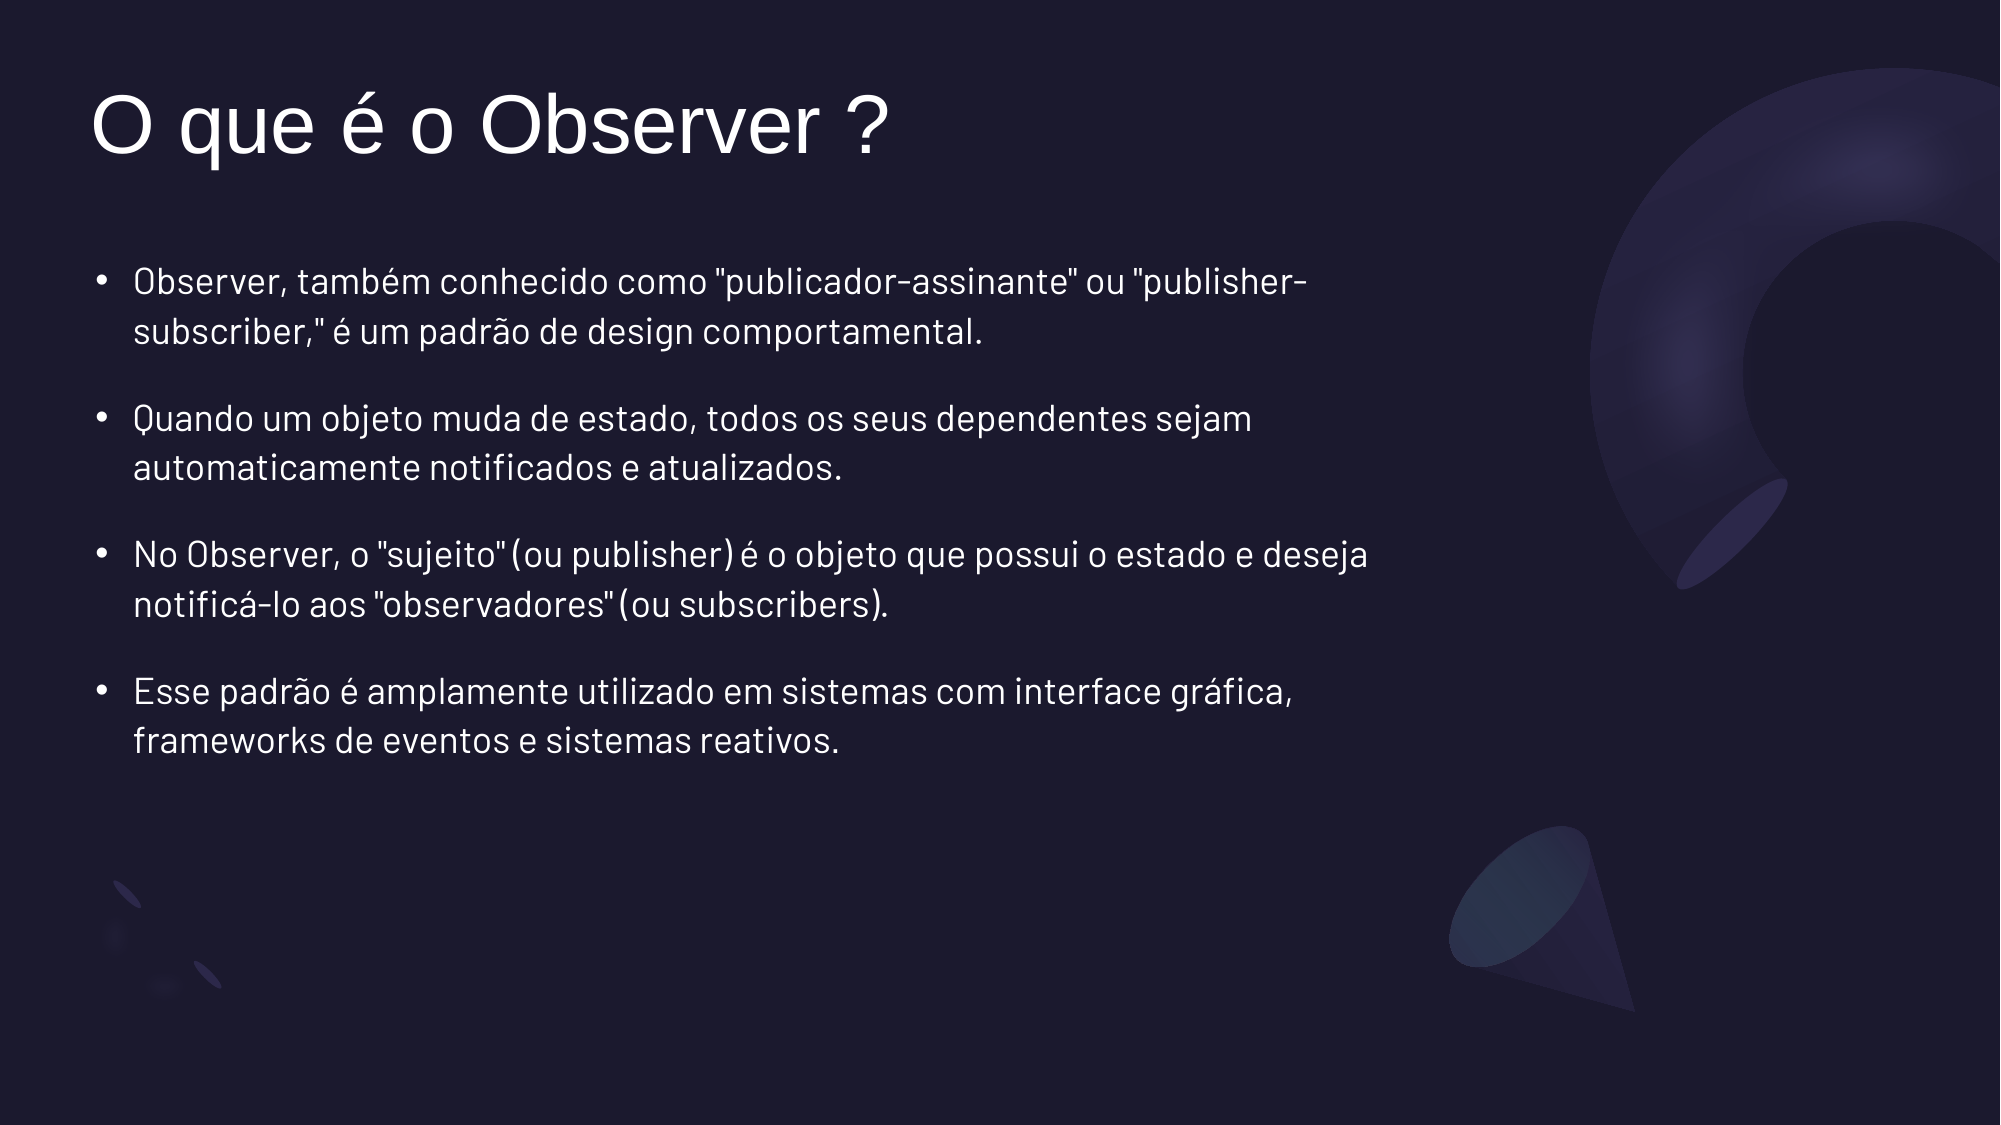

# O que é o Observer ?
Observer, também conhecido como "publicador-assinante" ou "publisher-subscriber," é um padrão de design comportamental.
Quando um objeto muda de estado, todos os seus dependentes sejam automaticamente notificados e atualizados.
No Observer, o "sujeito" (ou publisher) é o objeto que possui o estado e deseja notificá-lo aos "observadores" (ou subscribers).
Esse padrão é amplamente utilizado em sistemas com interface gráfica, frameworks de eventos e sistemas reativos.